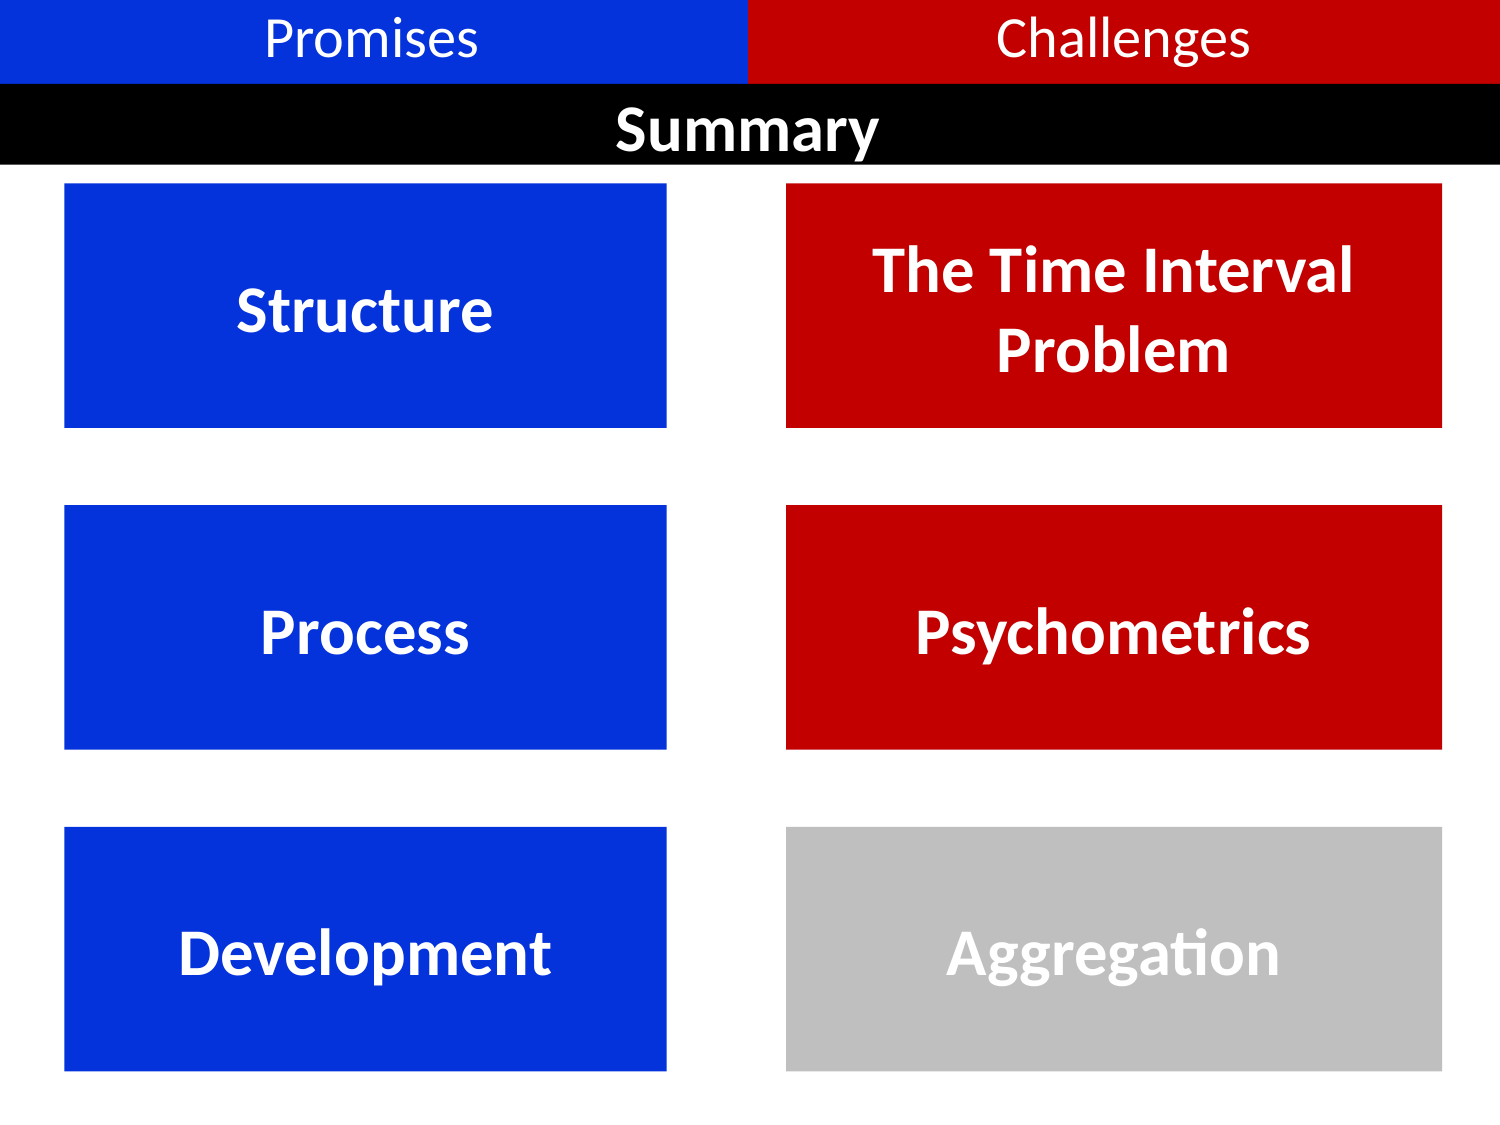

| Promises | Challenges |
| --- | --- |
Summary
Structure
The Time Interval Problem
Process
Psychometrics
Development
Aggregation